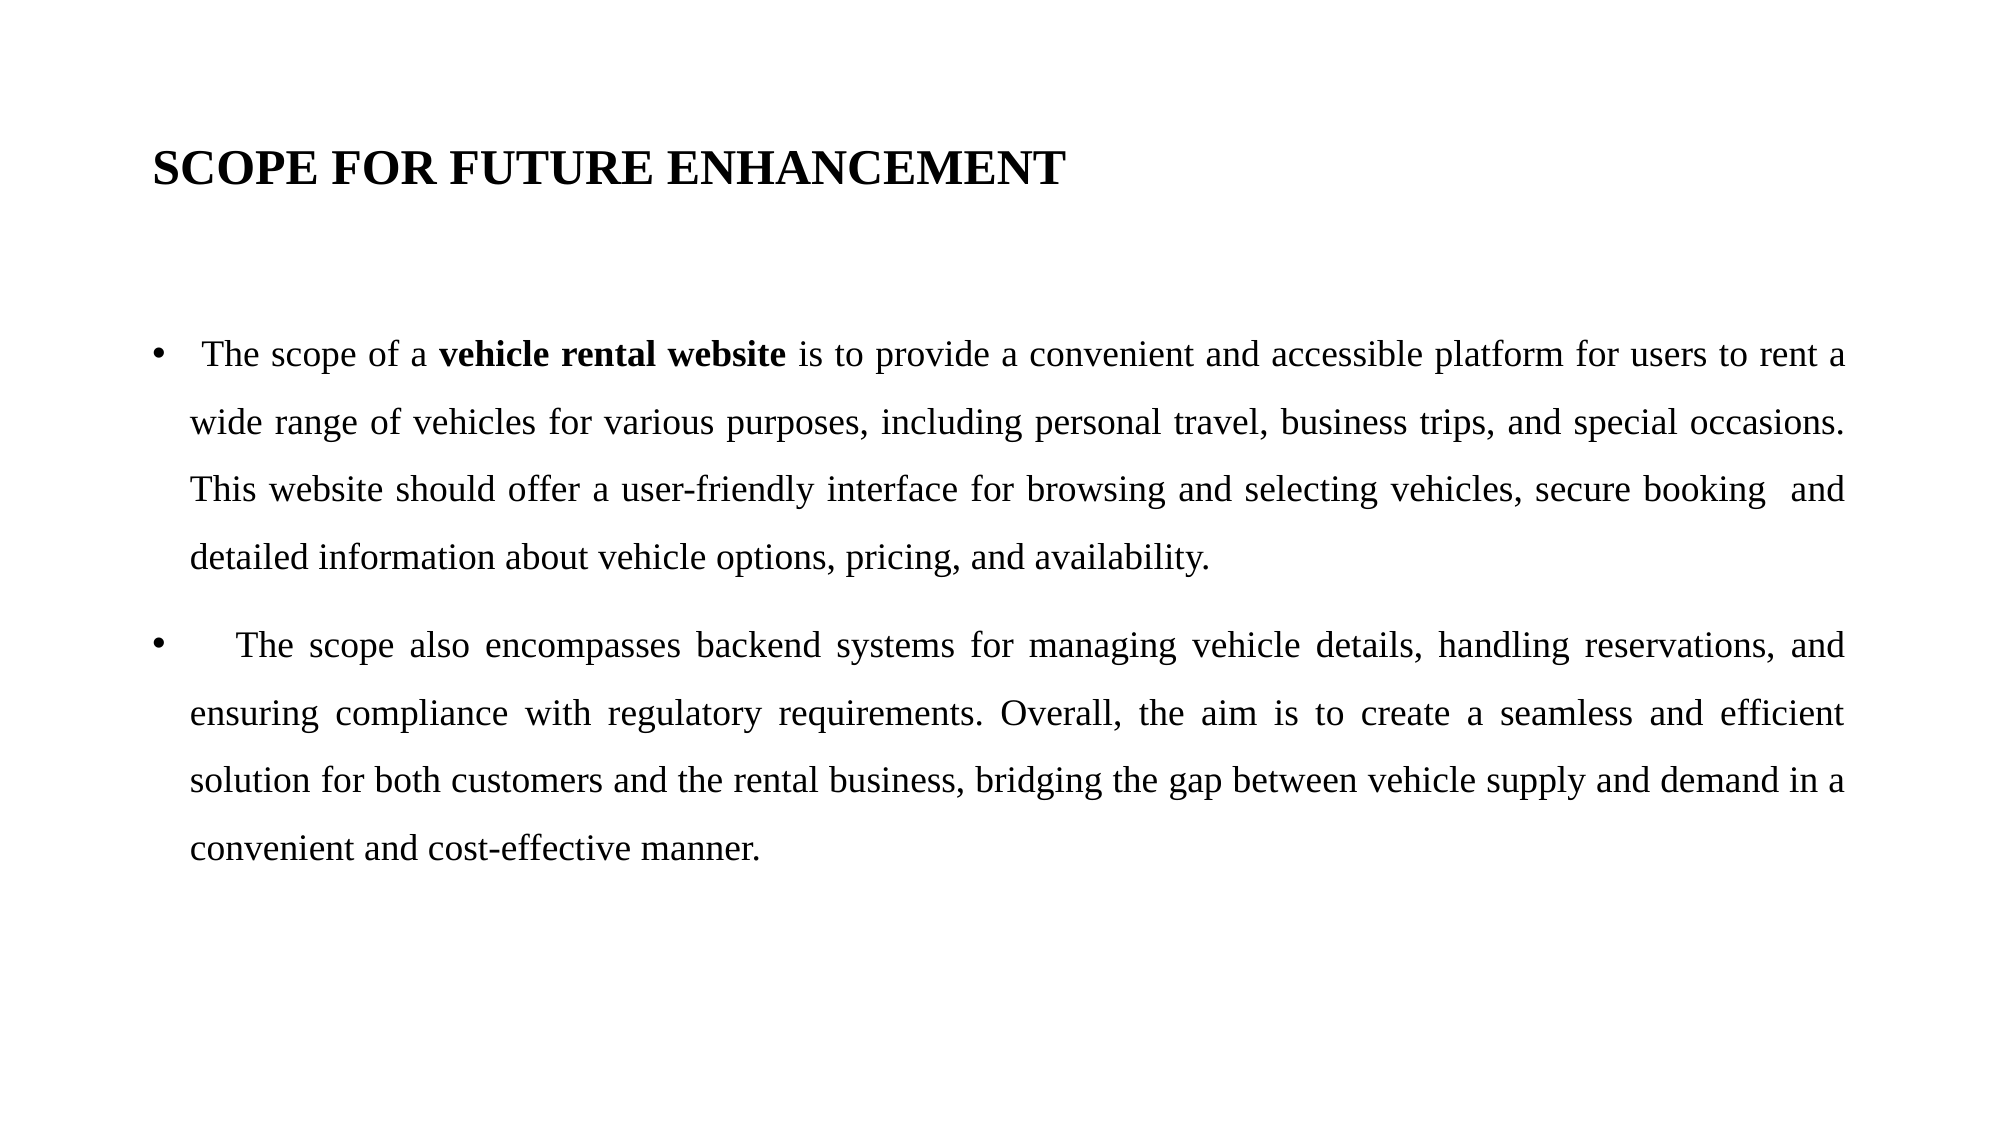

# SCOPE FOR FUTURE ENHANCEMENT
 The scope of a vehicle rental website is to provide a convenient and accessible platform for users to rent a wide range of vehicles for various purposes, including personal travel, business trips, and special occasions. This website should offer a user-friendly interface for browsing and selecting vehicles, secure booking  and detailed information about vehicle options, pricing, and availability.
   The scope also encompasses backend systems for managing vehicle details, handling reservations, and ensuring compliance with regulatory requirements. Overall, the aim is to create a seamless and efficient solution for both customers and the rental business, bridging the gap between vehicle supply and demand in a convenient and cost-effective manner.